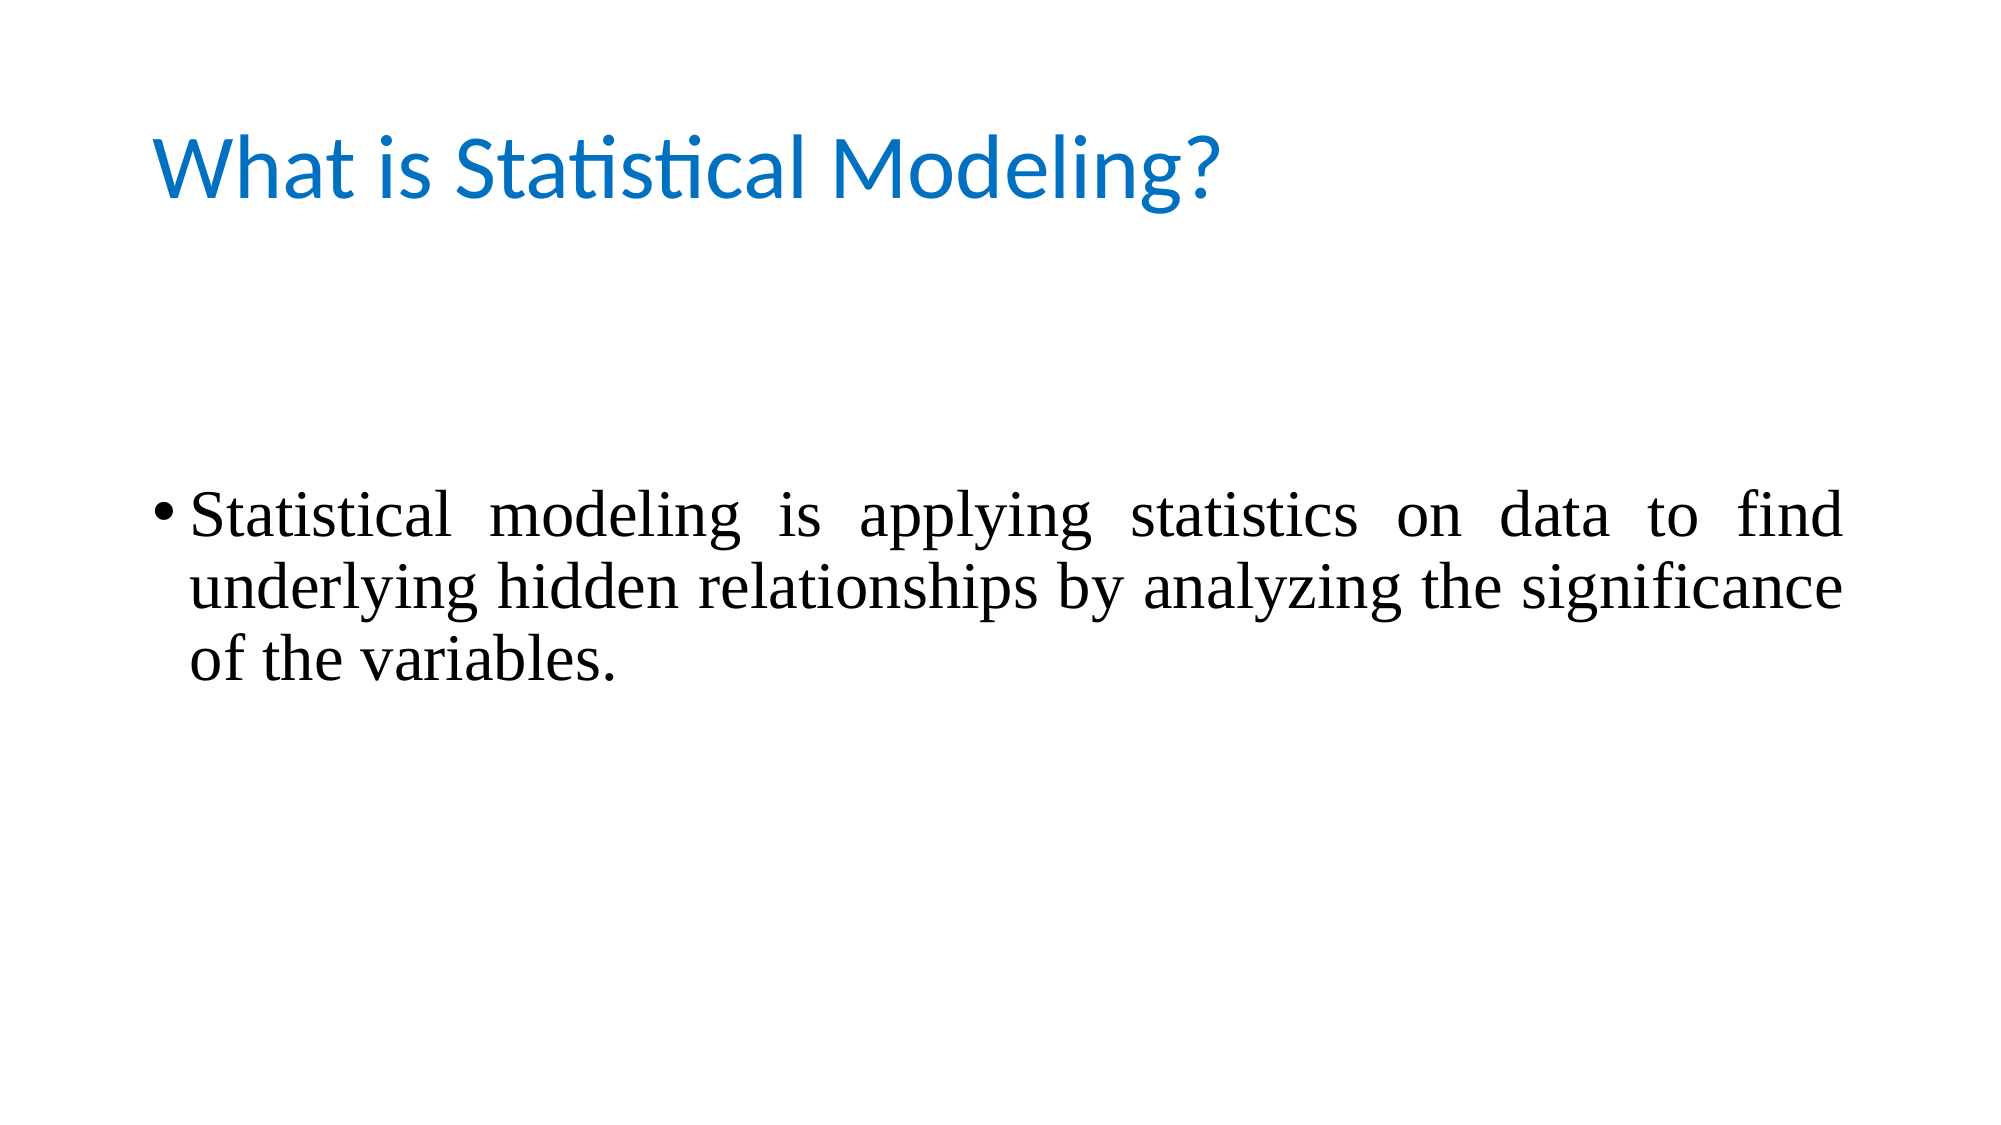

# What is Statistical Modeling?

Statistical modeling is applying statistics on data to find underlying hidden relationships by analyzing the significance of the variables.